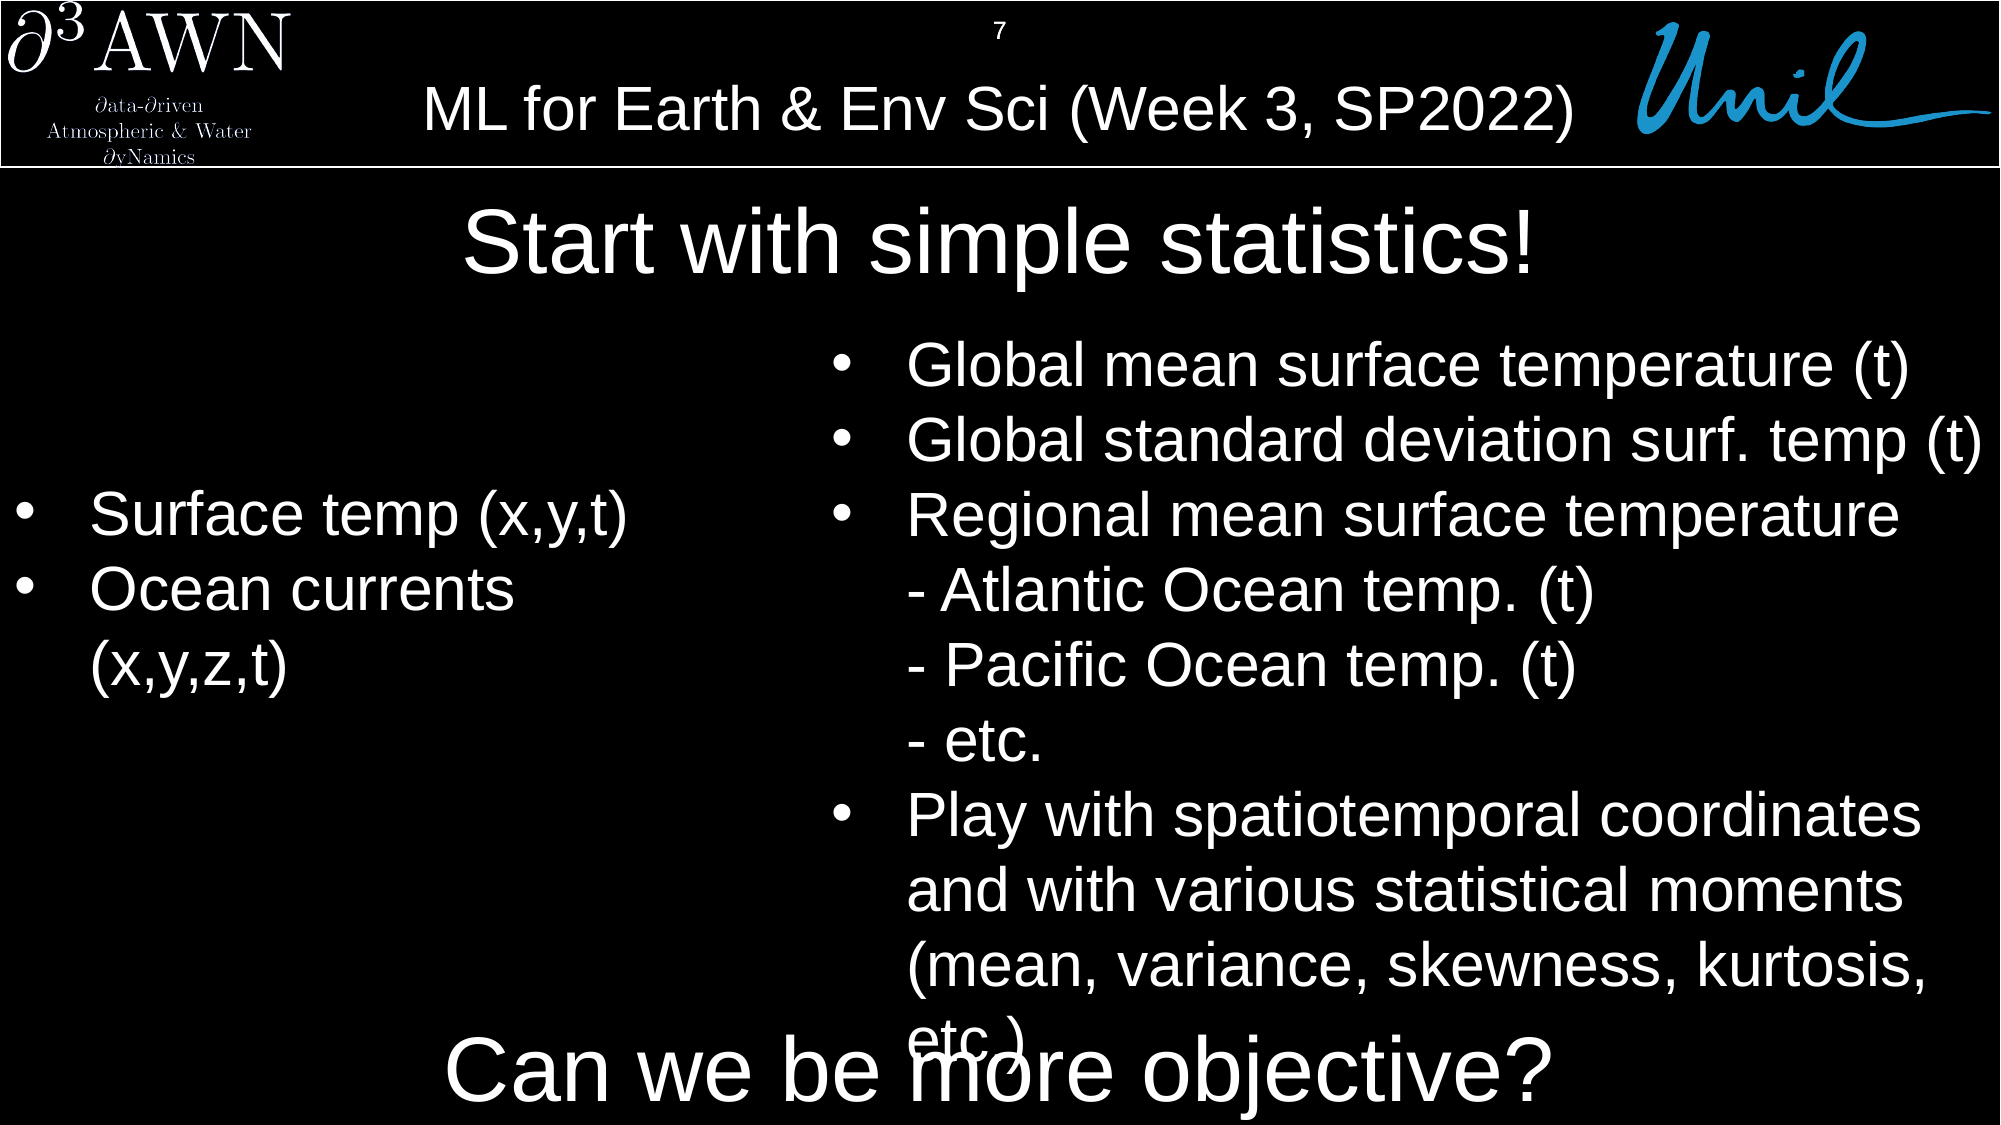

7
# Start with simple statistics!
Global mean surface temperature (t)
Global standard deviation surf. temp (t)
Regional mean surface temperature
- Atlantic Ocean temp. (t)
- Pacific Ocean temp. (t)
- etc.
Play with spatiotemporal coordinates and with various statistical moments
(mean, variance, skewness, kurtosis, etc.)
Surface temp (x,y,t)
Ocean currents (x,y,z,t)
Can we be more objective?